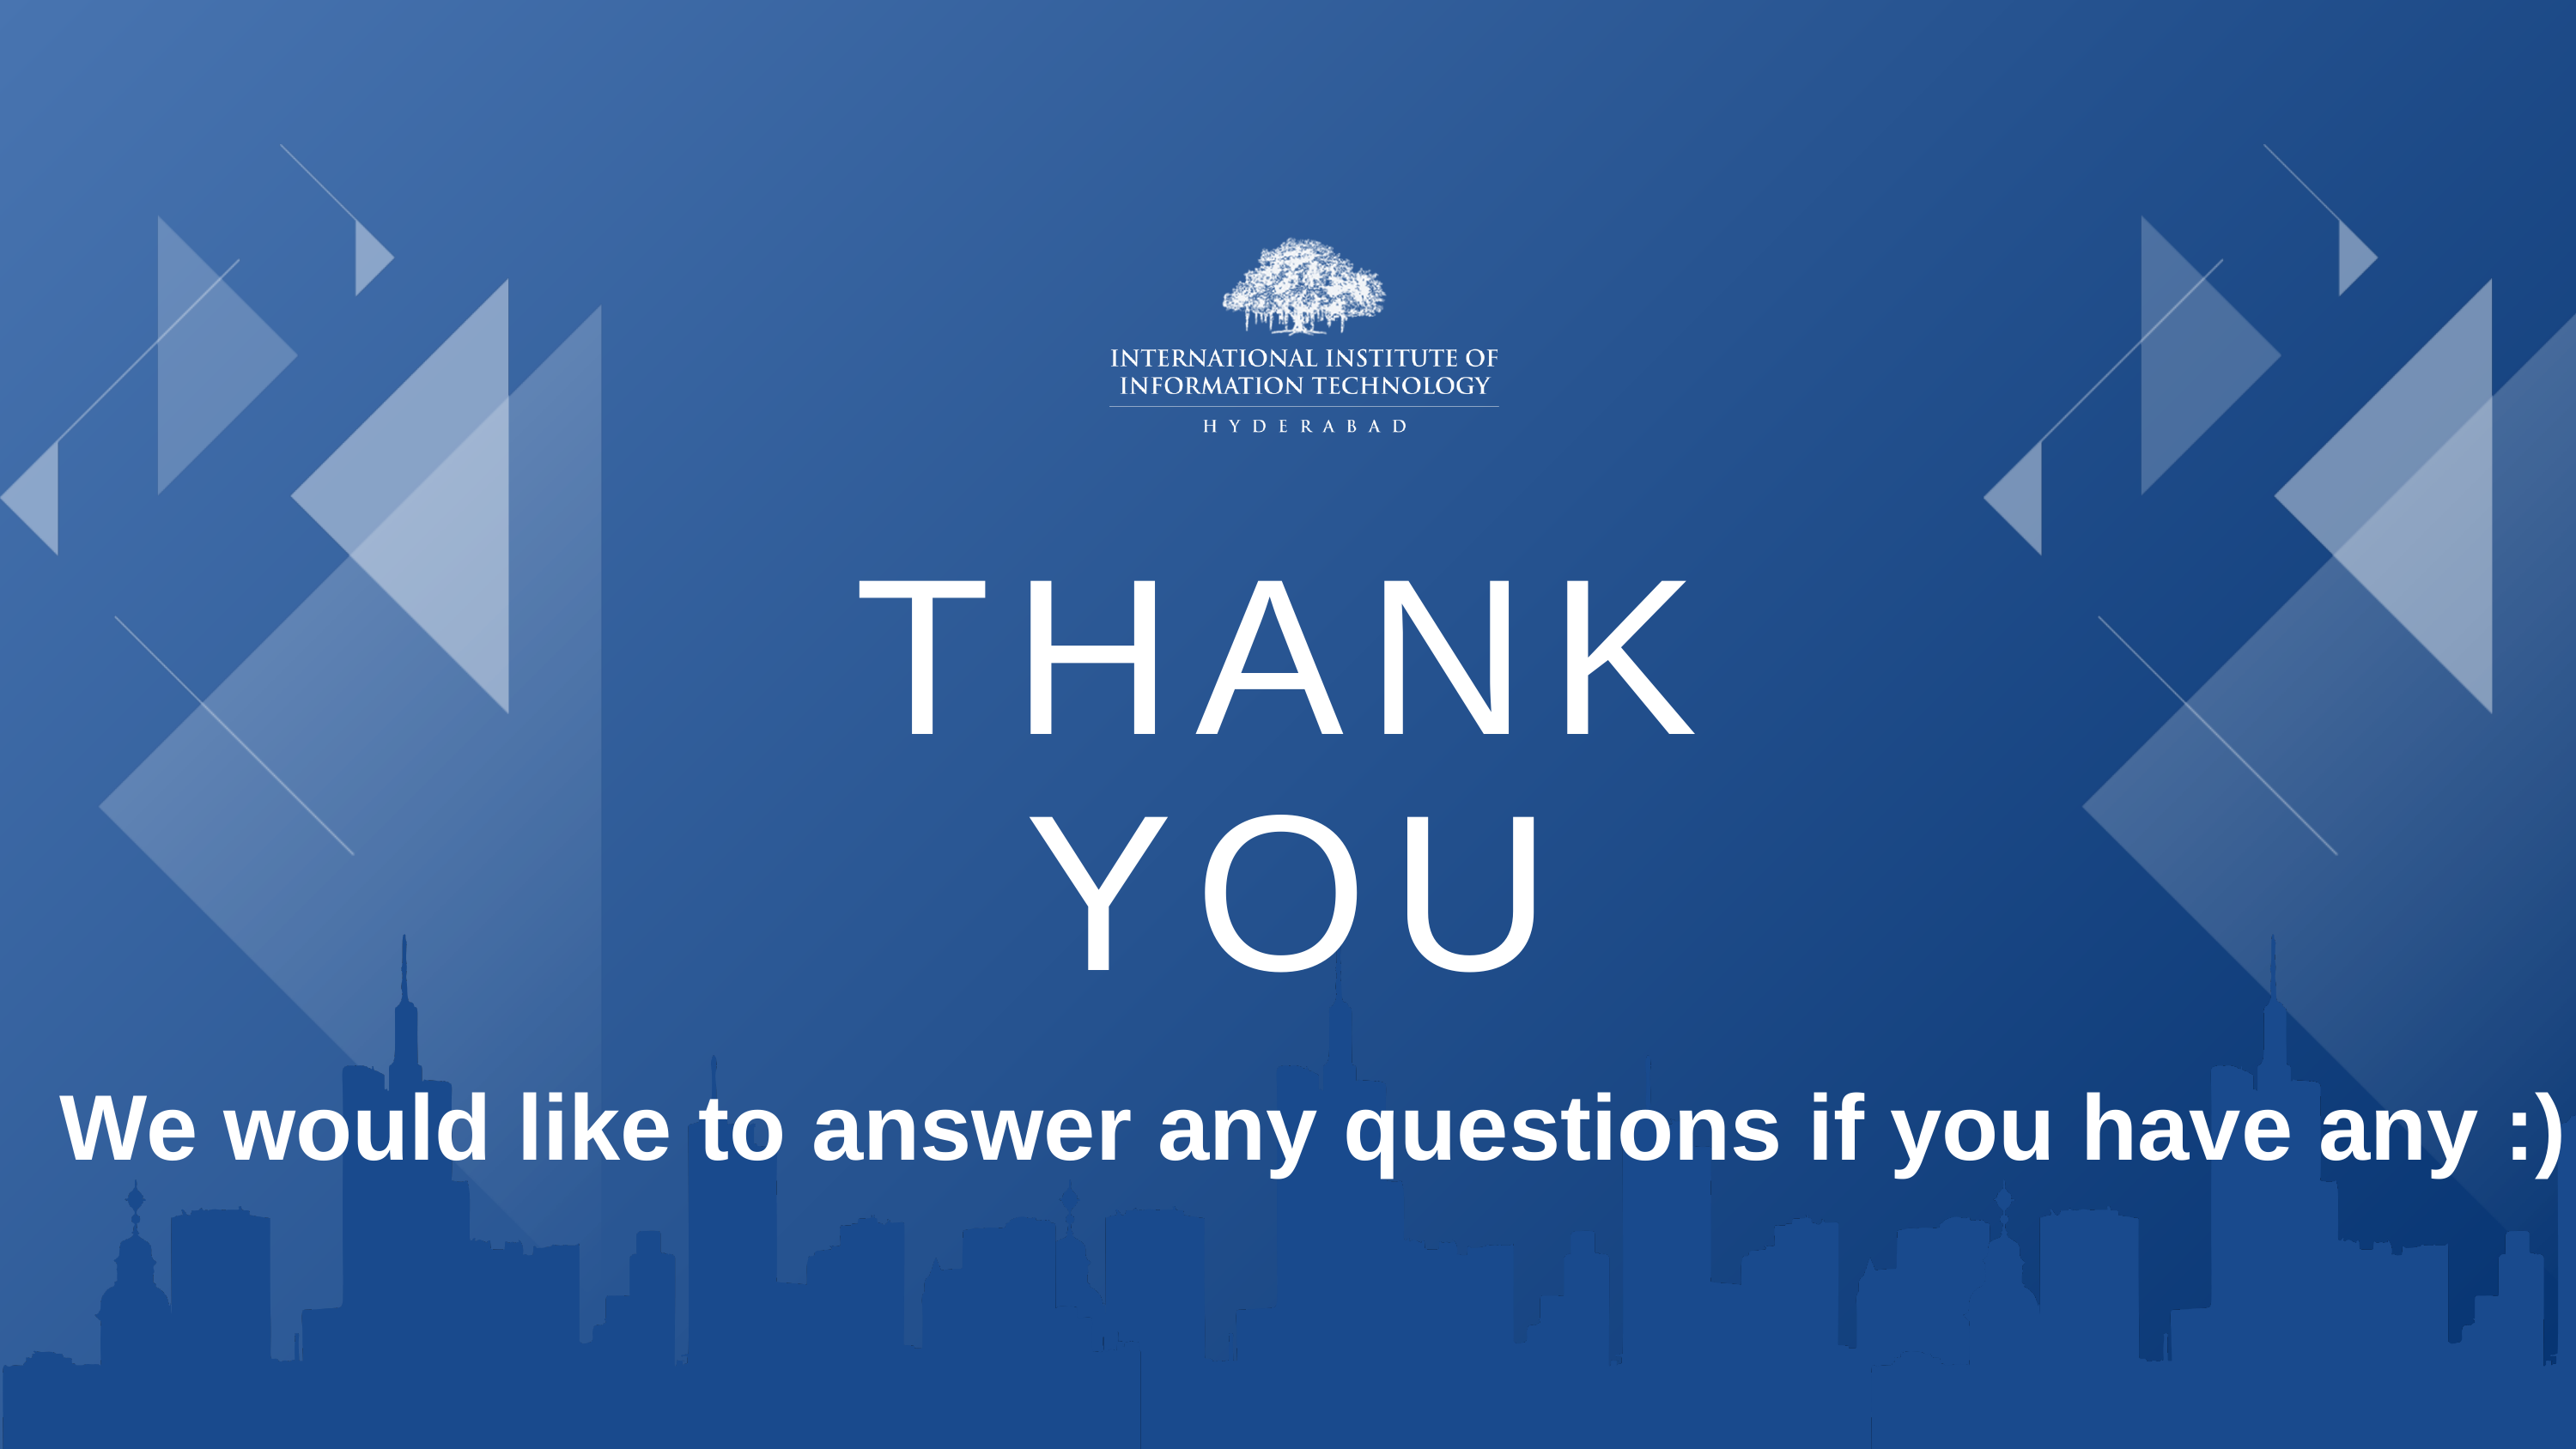

THANK YOU

We would like to answer any questions if you have any :)